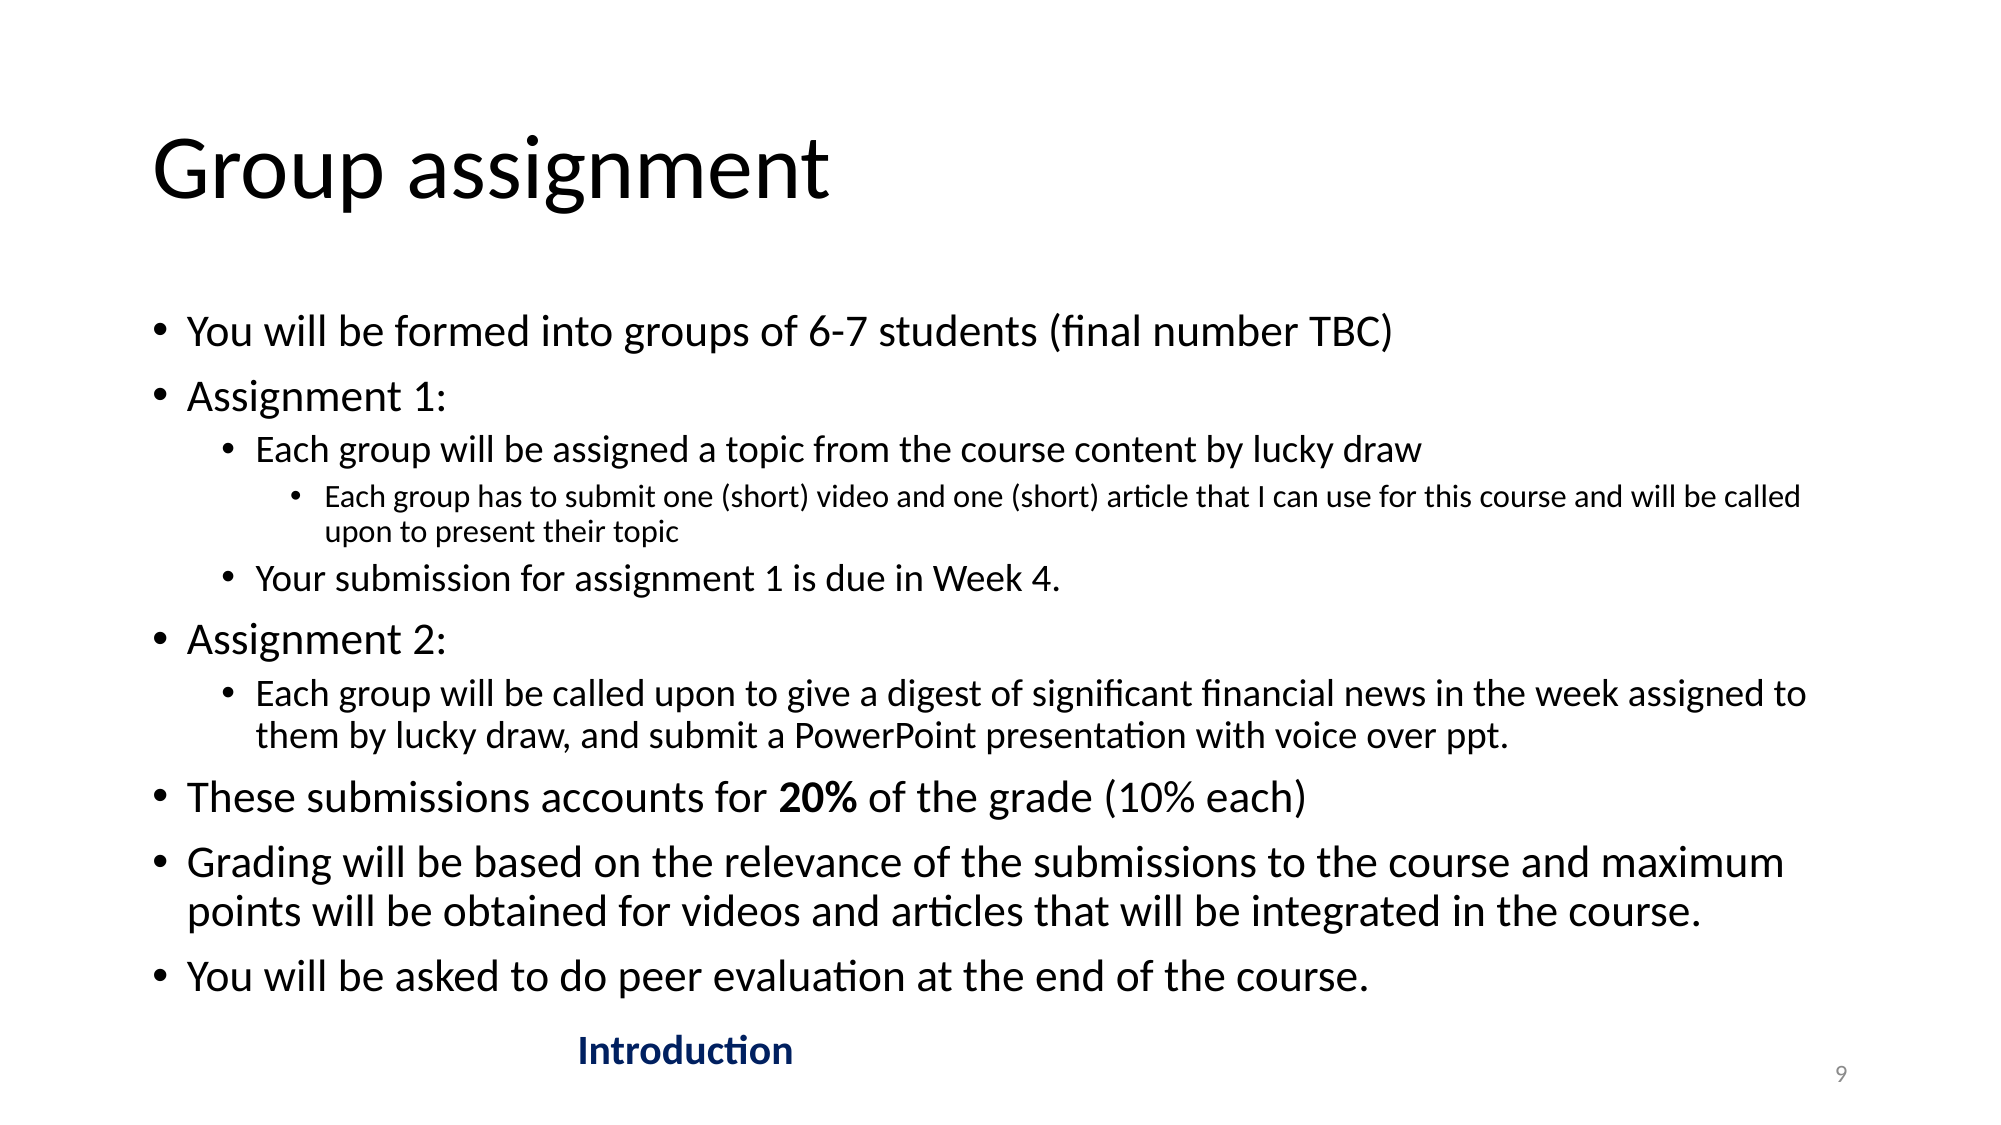

# Group assignment
You will be formed into groups of 6-7 students (final number TBC)
Assignment 1:
Each group will be assigned a topic from the course content by lucky draw
Each group has to submit one (short) video and one (short) article that I can use for this course and will be called upon to present their topic
Your submission for assignment 1 is due in Week 4.
Assignment 2:
Each group will be called upon to give a digest of significant financial news in the week assigned to them by lucky draw, and submit a PowerPoint presentation with voice over ppt.
These submissions accounts for 20% of the grade (10% each)
Grading will be based on the relevance of the submissions to the course and maximum points will be obtained for videos and articles that will be integrated in the course.
You will be asked to do peer evaluation at the end of the course.
Introduction
9